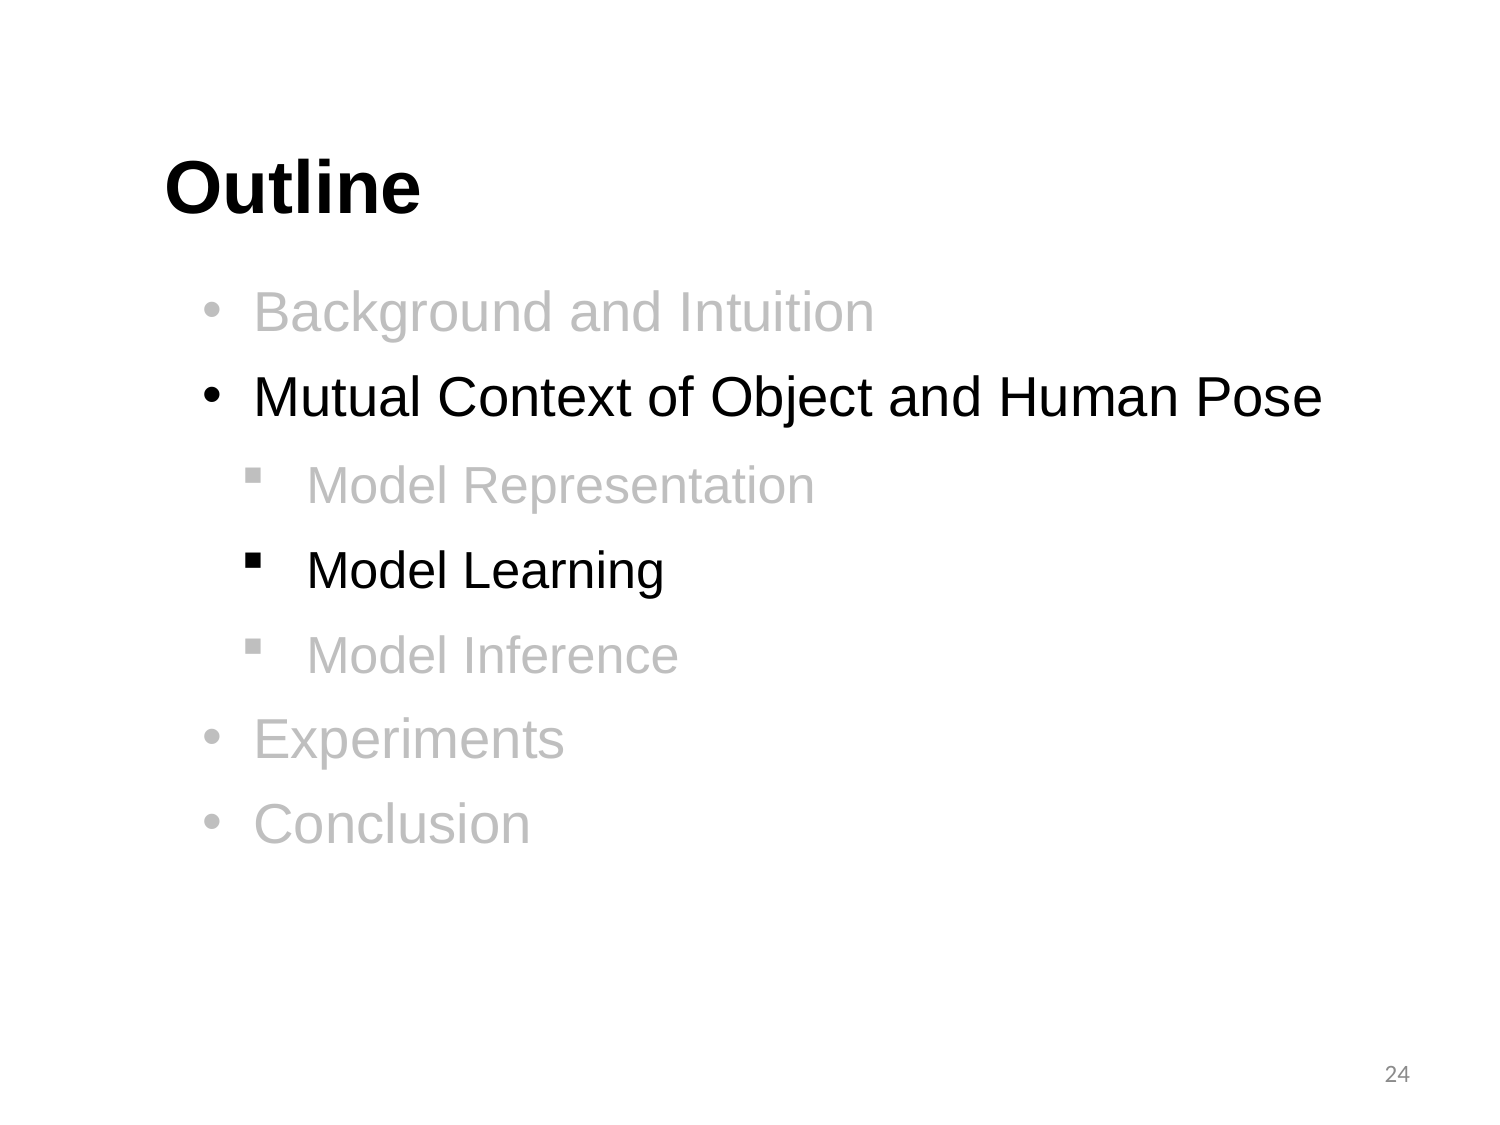

Outline
  Background and Intuition
  Mutual Context of Object and Human Pose
  Model Representation
  Model Learning
  Model Inference
  Experiments
  Conclusion
24